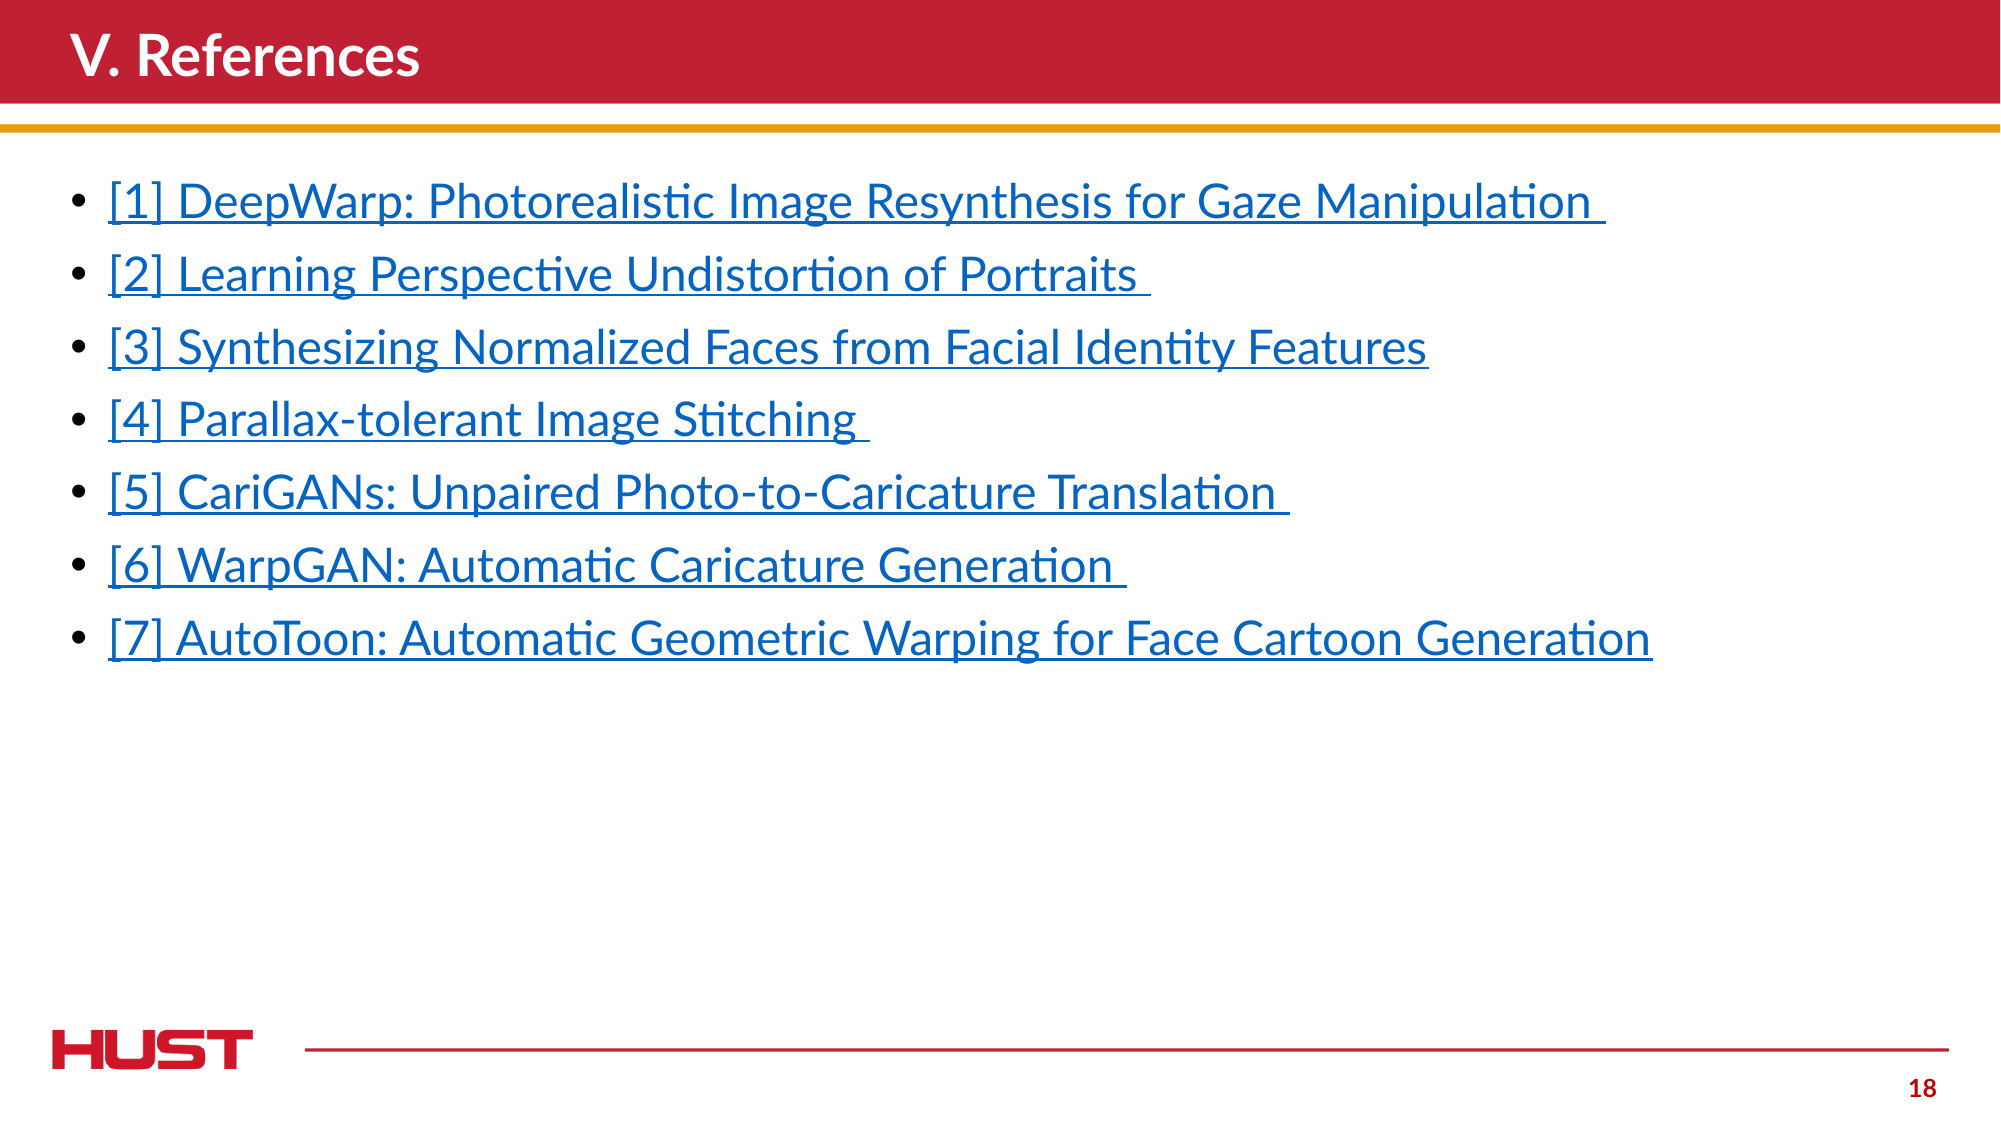

# V. References
[1] DeepWarp: Photorealistic Image Resynthesis for Gaze Manipulation
[2] Learning Perspective Undistortion of Portraits
[3] Synthesizing Normalized Faces from Facial Identity Features
[4] Parallax-tolerant Image Stitching
[5] CariGANs: Unpaired Photo-to-Caricature Translation
[6] WarpGAN: Automatic Caricature Generation
[7] AutoToon: Automatic Geometric Warping for Face Cartoon Generation
18